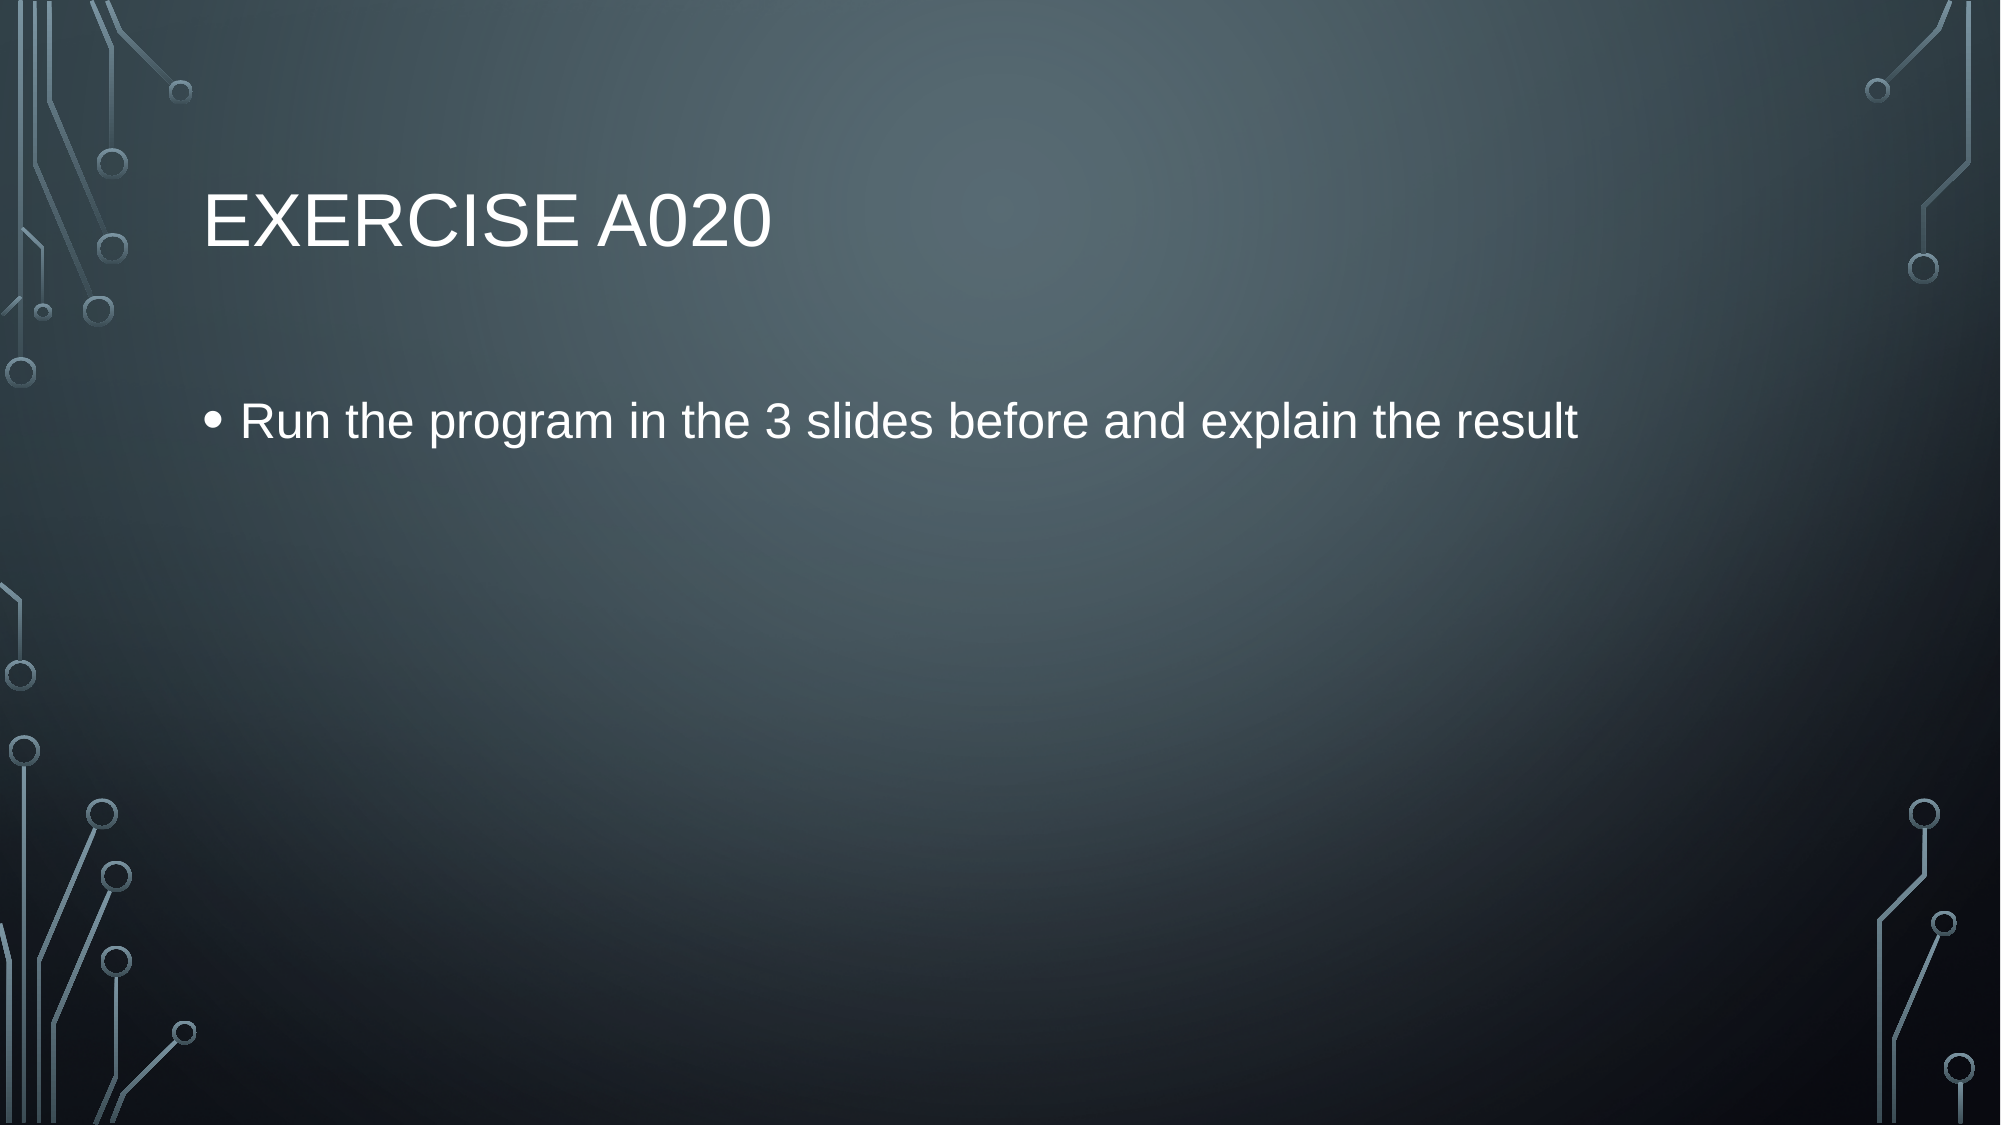

# Exercise A020
Run the program in the 3 slides before and explain the result